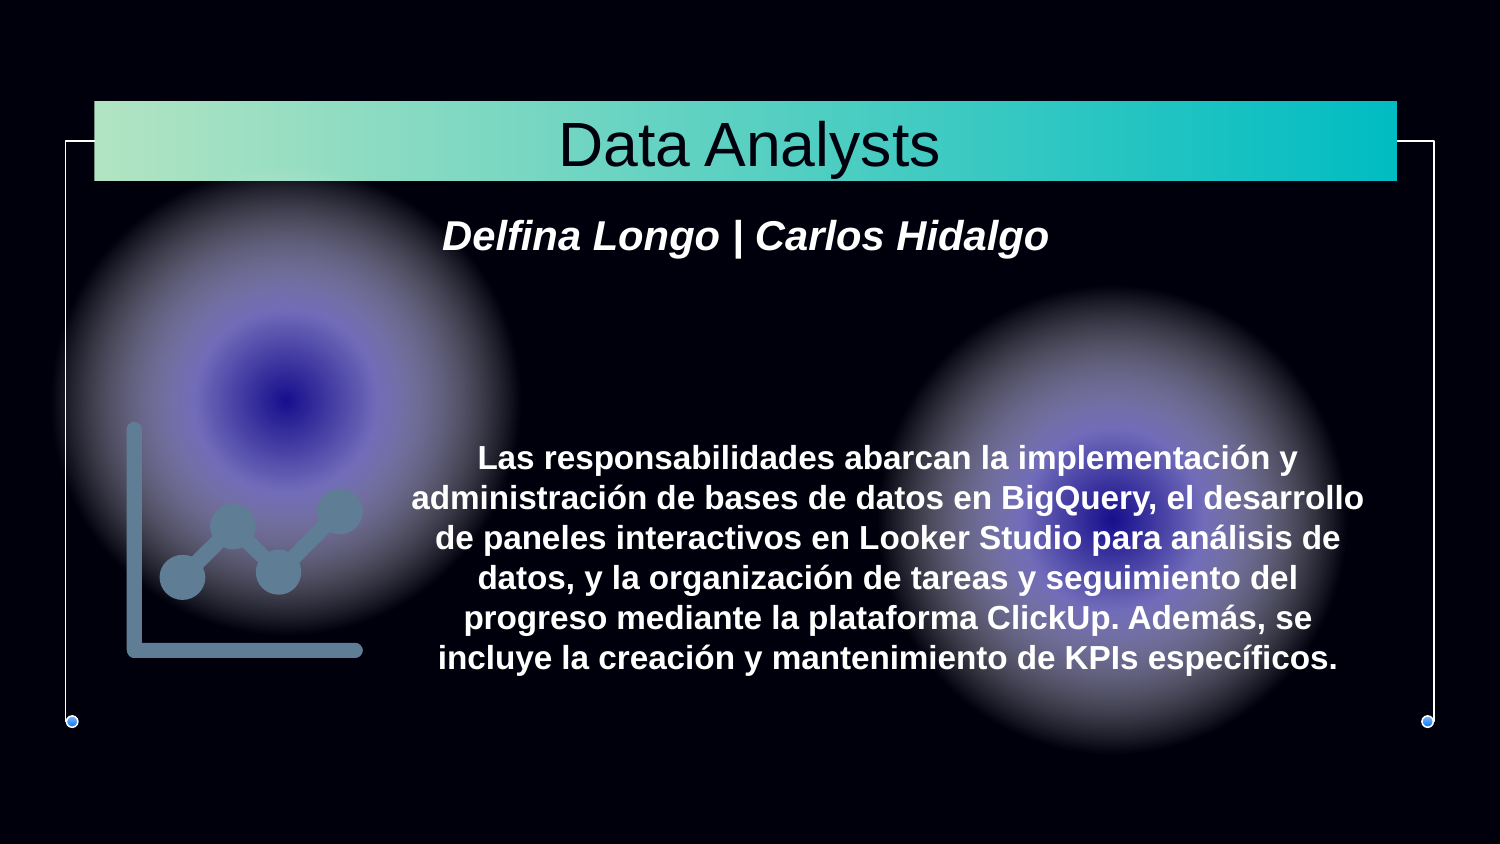

# Data Analysts

Delfina Longo | Carlos Hidalgo

Las responsabilidades abarcan la implementación y administración de bases de datos en BigQuery, el desarrollo de paneles interactivos en Looker Studio para análisis de datos, y la organización de tareas y seguimiento del progreso mediante la plataforma ClickUp. Además, se incluye la creación y mantenimiento de KPIs específicos.